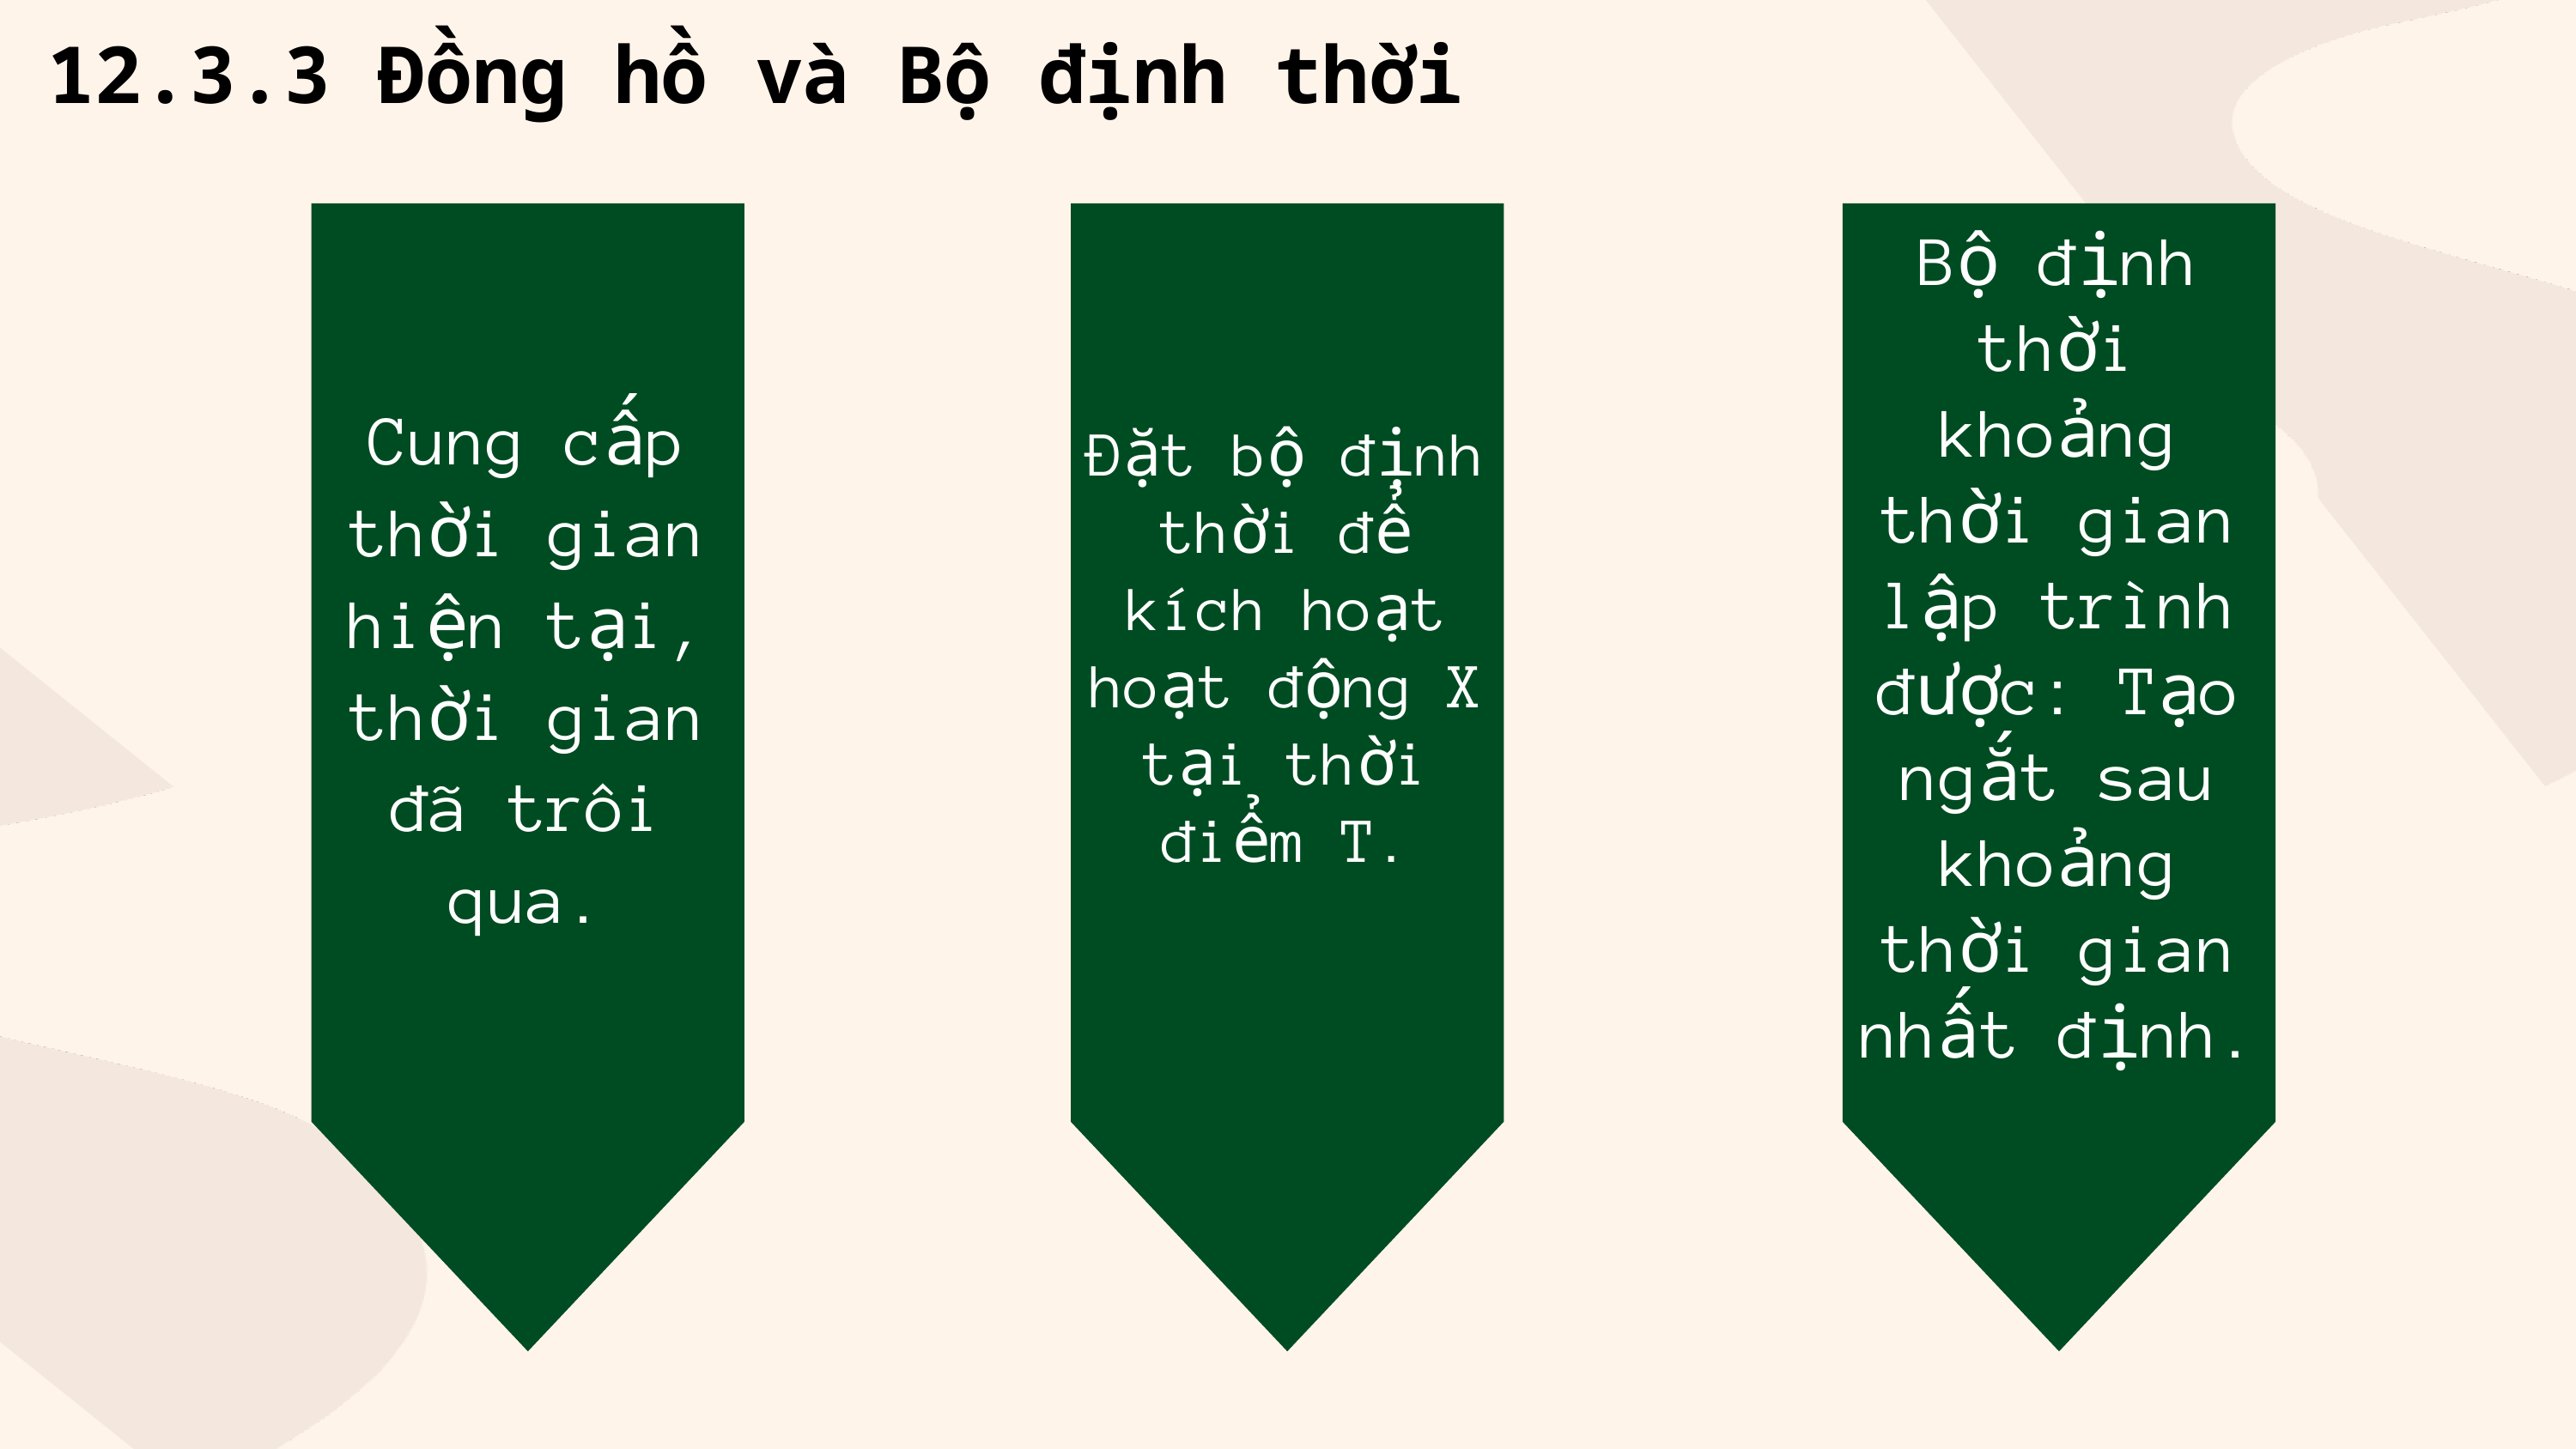

12.3.3 Đồng hồ và Bộ định thời
Cung cấp thời gian hiện tại, thời gian đã trôi qua.
Đặt bộ định thời để kích hoạt hoạt động X tại thời điểm T.

Bộ định thời khoảng thời gian lập trình được: Tạo ngắt sau khoảng thời gian nhất định.